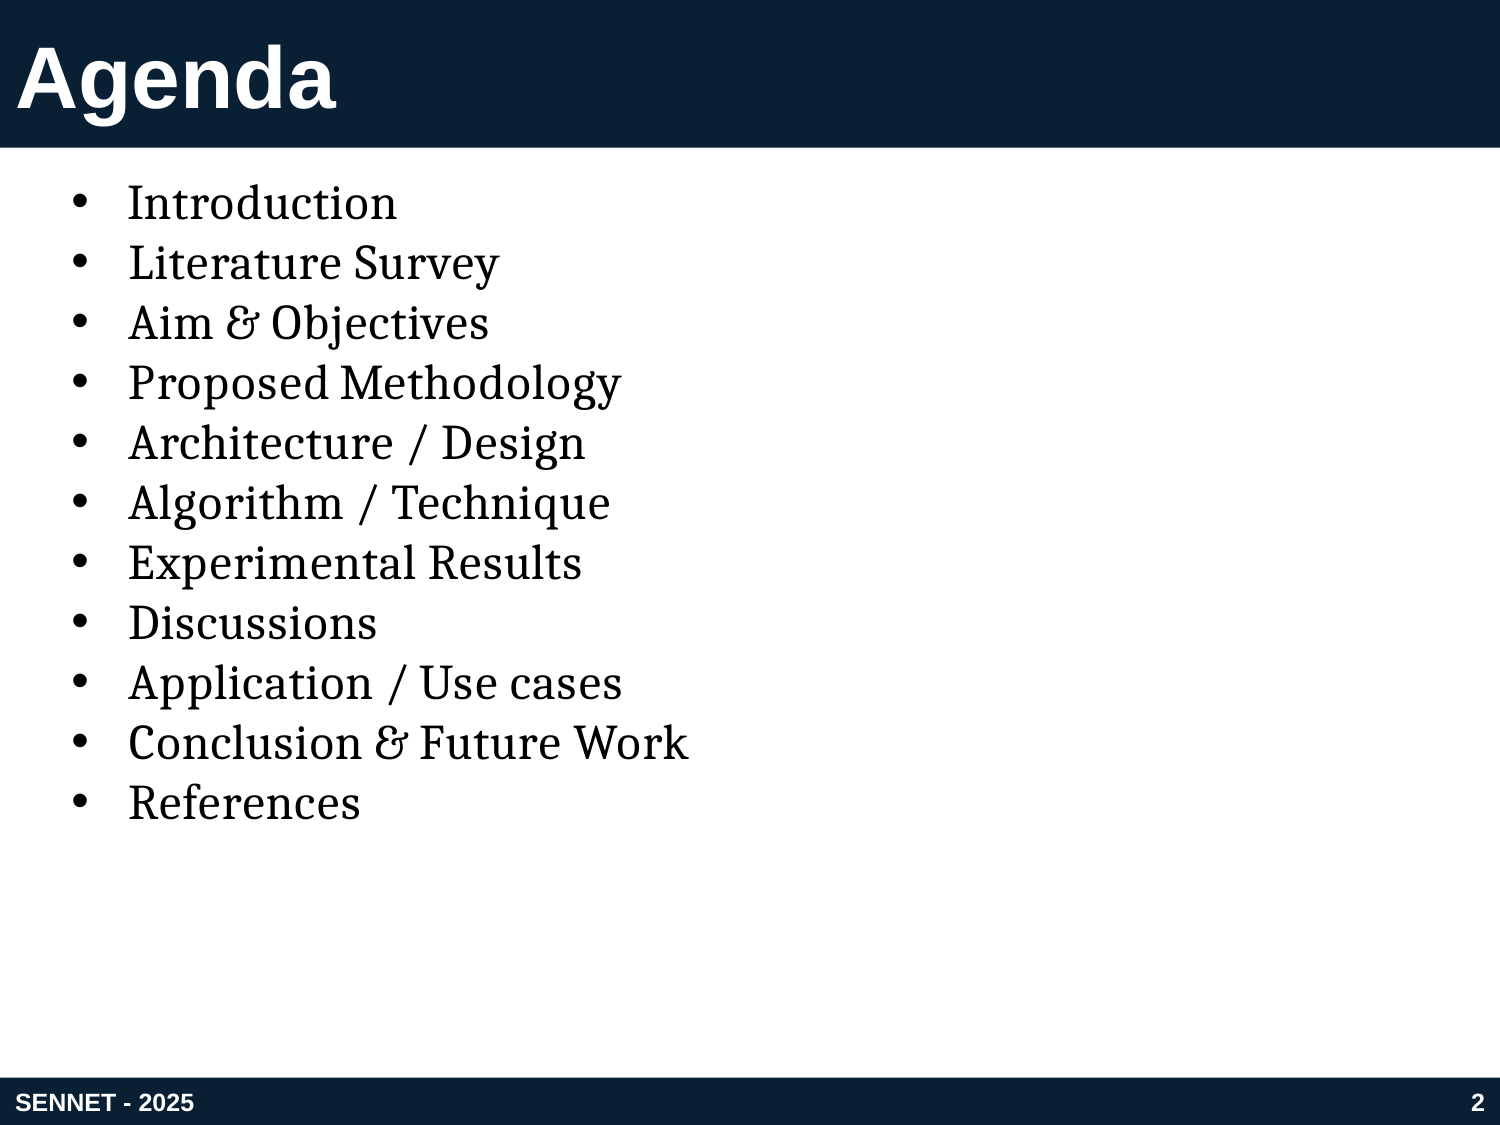

# Agenda
Introduction
Literature Survey
Aim & Objectives
Proposed Methodology
Architecture / Design
Algorithm / Technique
Experimental Results
Discussions
Application / Use cases
Conclusion & Future Work
References

SENNET - 2025
2